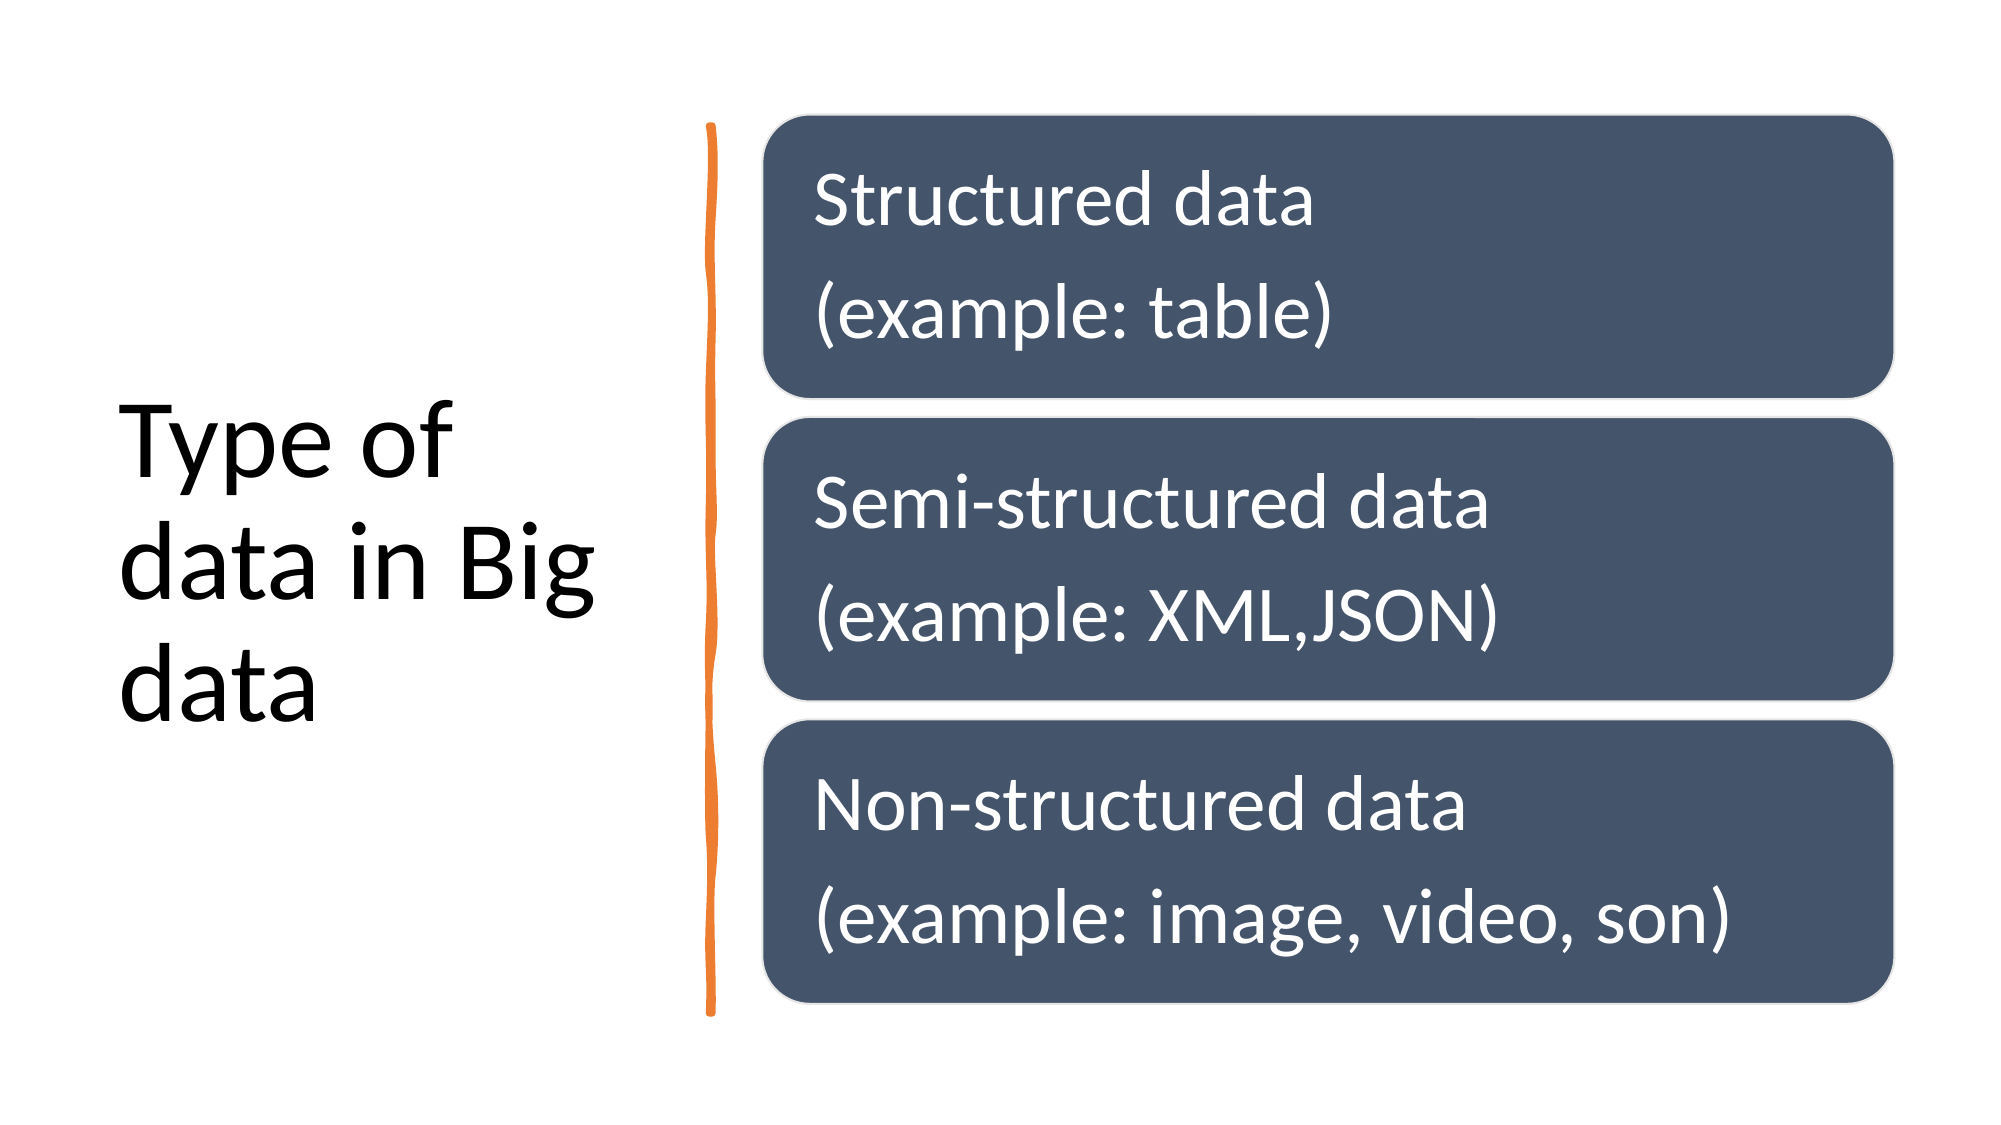

Structured data
(example: table)
Semi-structured data
(example: XML,JSON)
Non-structured data
(example: image, video, son)
# Type of data in Big data